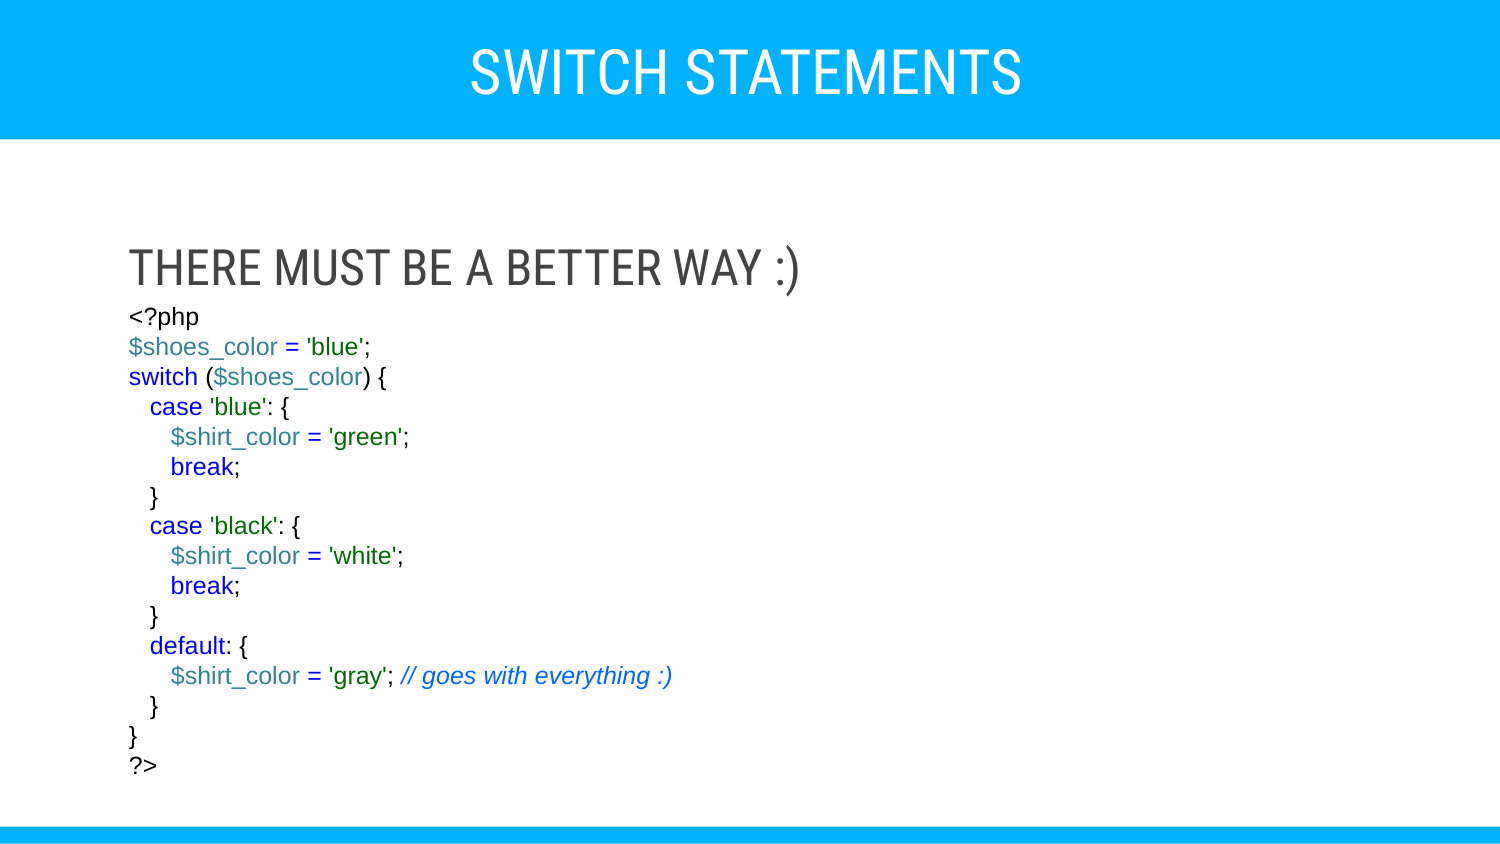

SWITCH STATEMENTS
THERE MUST BE A BETTER WAY :)
<?php
$shoes_color = 'blue';
switch ($shoes_color) {
   case 'blue': {
      $shirt_color = 'green';
      break;
   }
   case 'black': {
      $shirt_color = 'white';
      break;
   }
   default: {
      $shirt_color = 'gray'; // goes with everything :)
   }
}
?>